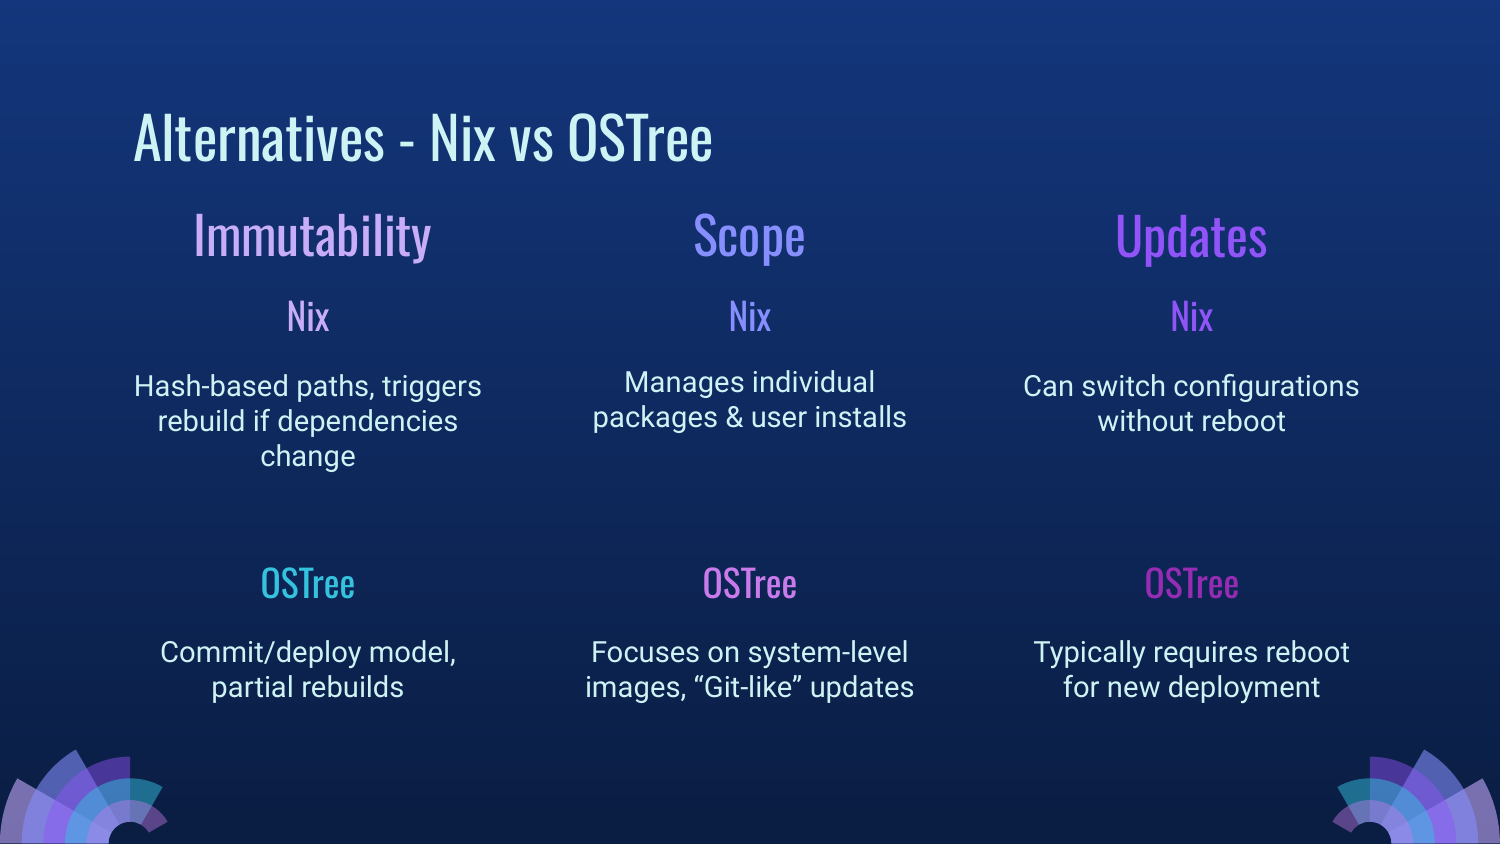

# Alternatives - Nix vs OSTree
Immutability
Scope
Updates
Nix
Nix
Nix
Manages individual packages & user installs
Hash-based paths, triggers rebuild if dependencies change
Can switch configurations without reboot
OSTree
OSTree
OSTree
Commit/deploy model, partial rebuilds
Focuses on system-level images, “Git-like” updates
Typically requires reboot for new deployment